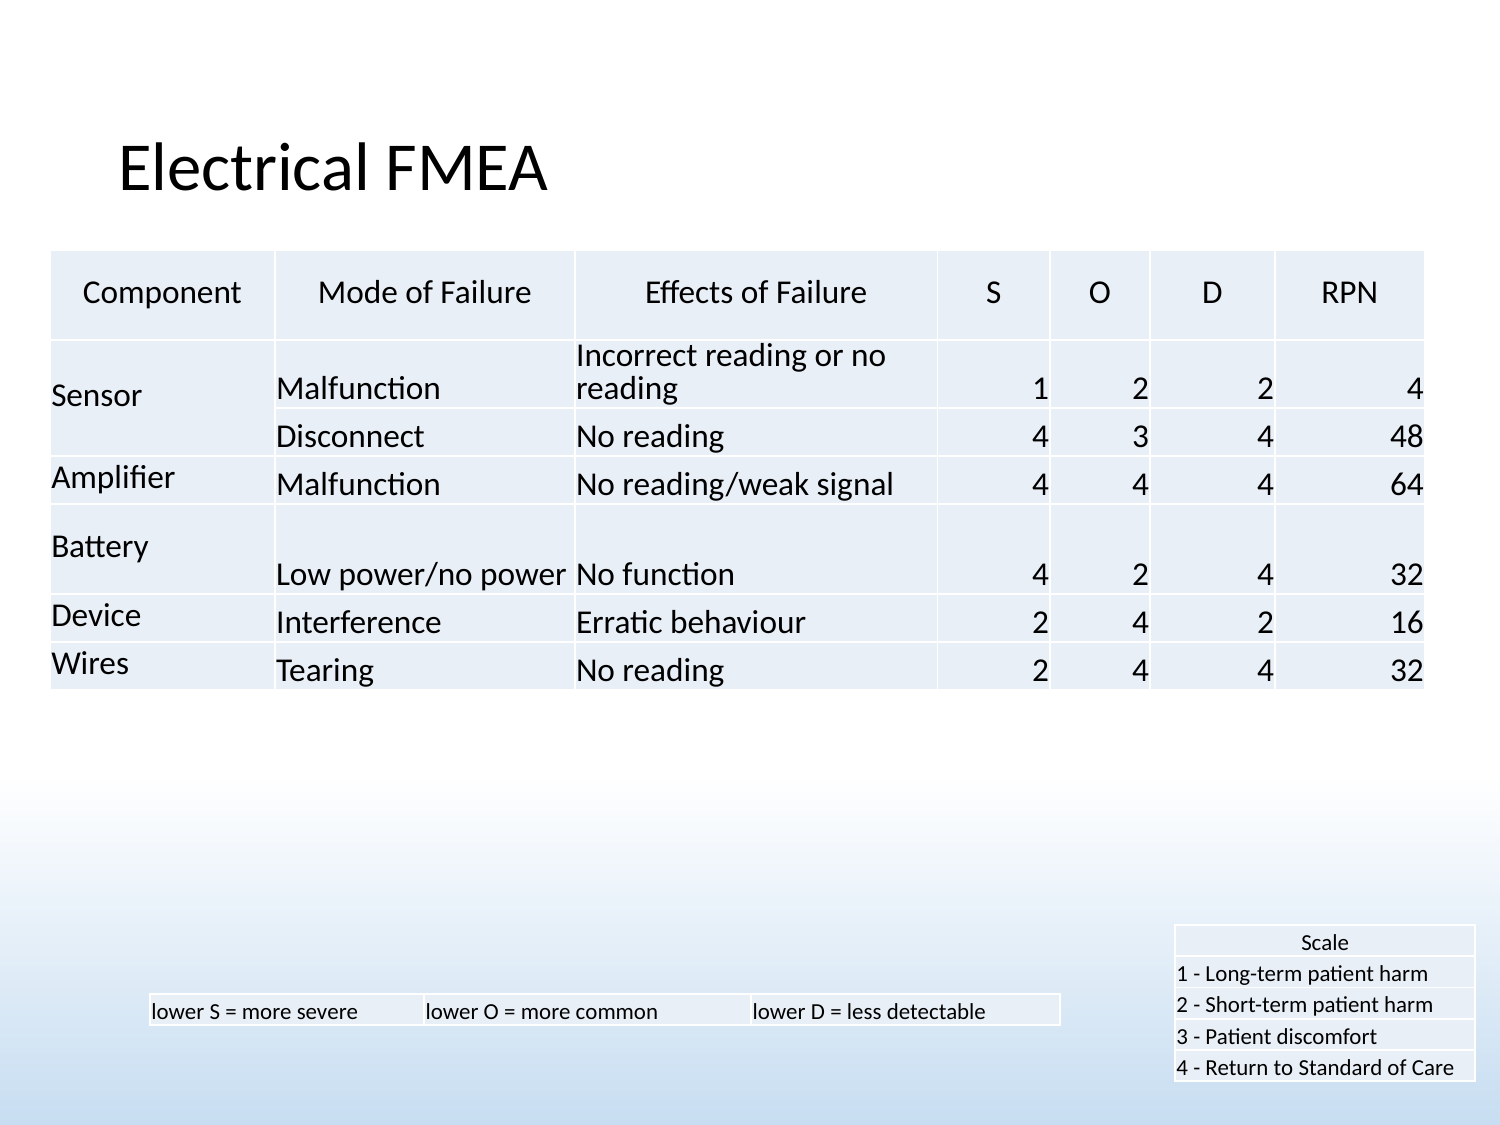

# Electrical FMEA
| Component | Mode of Failure | Effects of Failure | S | O | D | RPN |
| --- | --- | --- | --- | --- | --- | --- |
| Sensor | Malfunction | Incorrect reading or no reading | 1 | 2 | 2 | 4 |
|  | Disconnect | No reading | 4 | 3 | 4 | 48 |
| Amplifier | Malfunction | No reading/weak signal | 4 | 4 | 4 | 64 |
| Battery | Low power/no power | No function | 4 | 2 | 4 | 32 |
| Device | Interference | Erratic behaviour | 2 | 4 | 2 | 16 |
| Wires | Tearing | No reading | 2 | 4 | 4 | 32 |
| Scale |
| --- |
| 1 - Long-term patient harm |
| 2 - Short-term patient harm |
| 3 - Patient discomfort |
| 4 - Return to Standard of Care |
| lower S = more severe | lower O = more common | lower D = less detectable |
| --- | --- | --- |